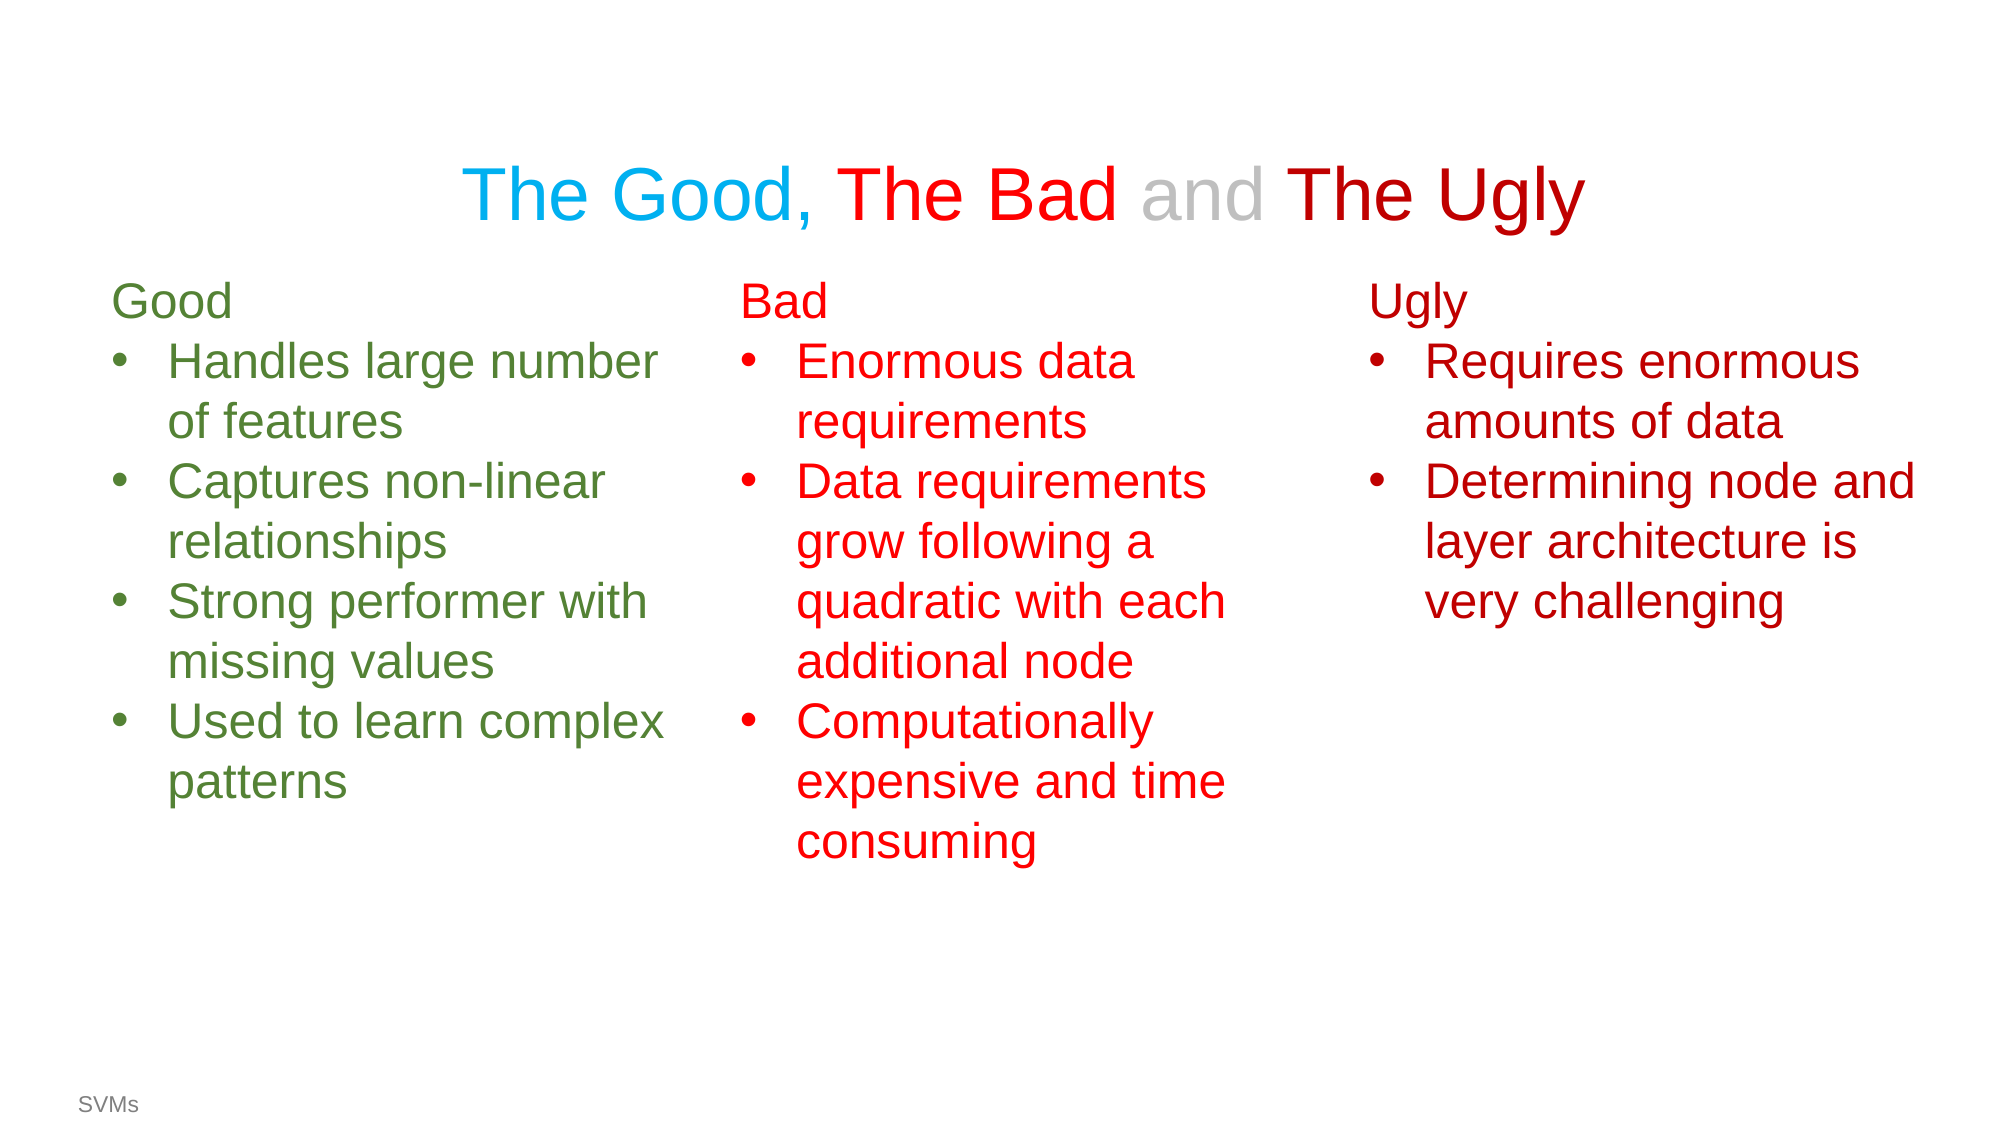

The Good, The Bad and The Ugly

Good
Handles large number of features
Captures non-linear relationships
Strong performer with missing values
Used to learn complex patterns
Bad
Enormous data requirements
Data requirements grow following a quadratic with each additional node
Computationally expensive and time consuming
Ugly
Requires enormous amounts of data
Determining node and layer architecture is very challenging

SVMs